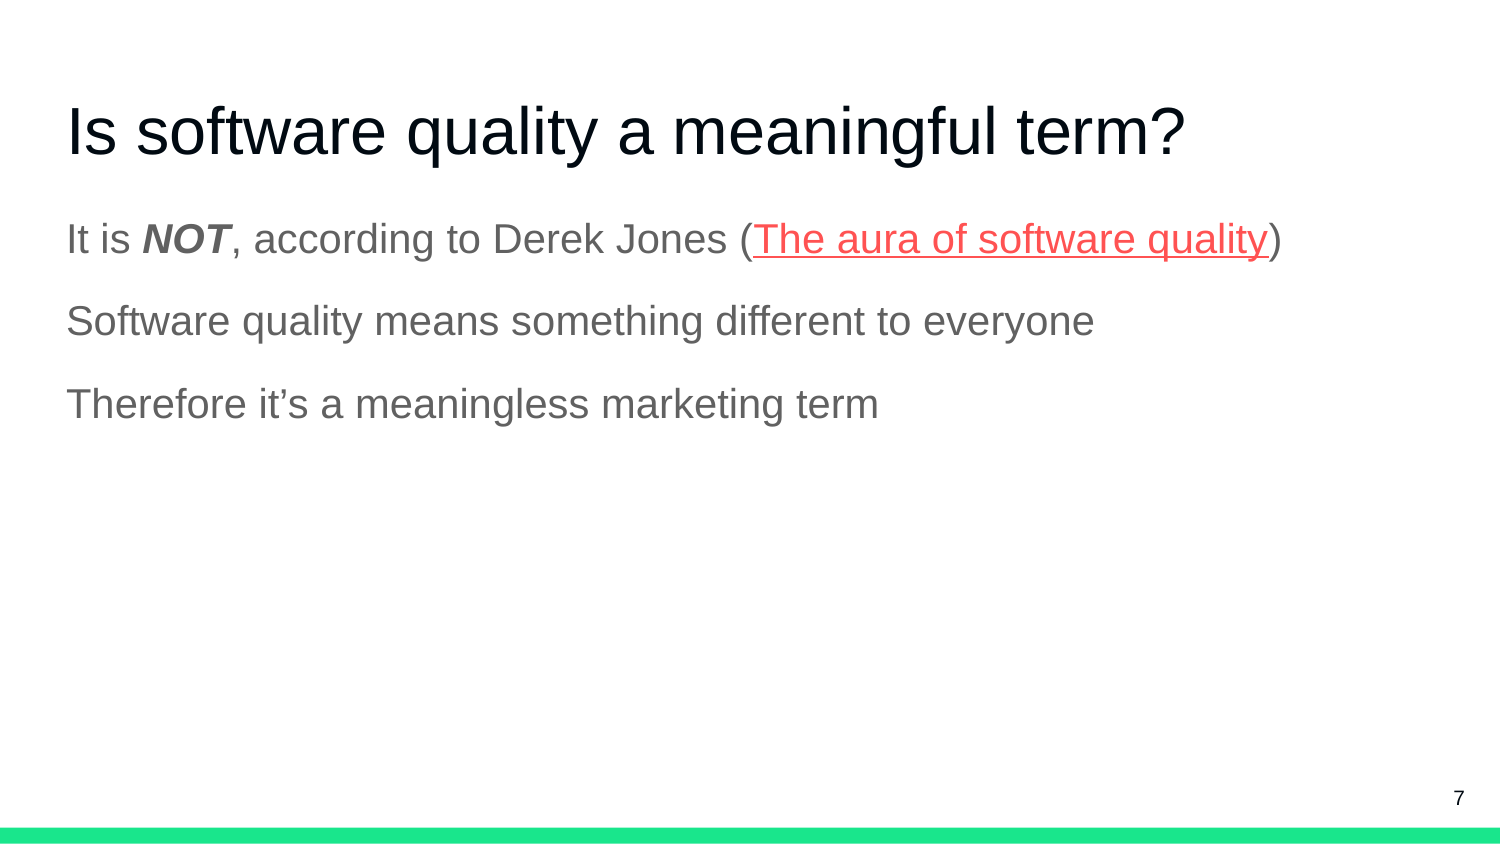

# Is software quality a meaningful term?
It is NOT, according to Derek Jones (The aura of software quality)
Software quality means something different to everyone
Therefore it’s a meaningless marketing term
7